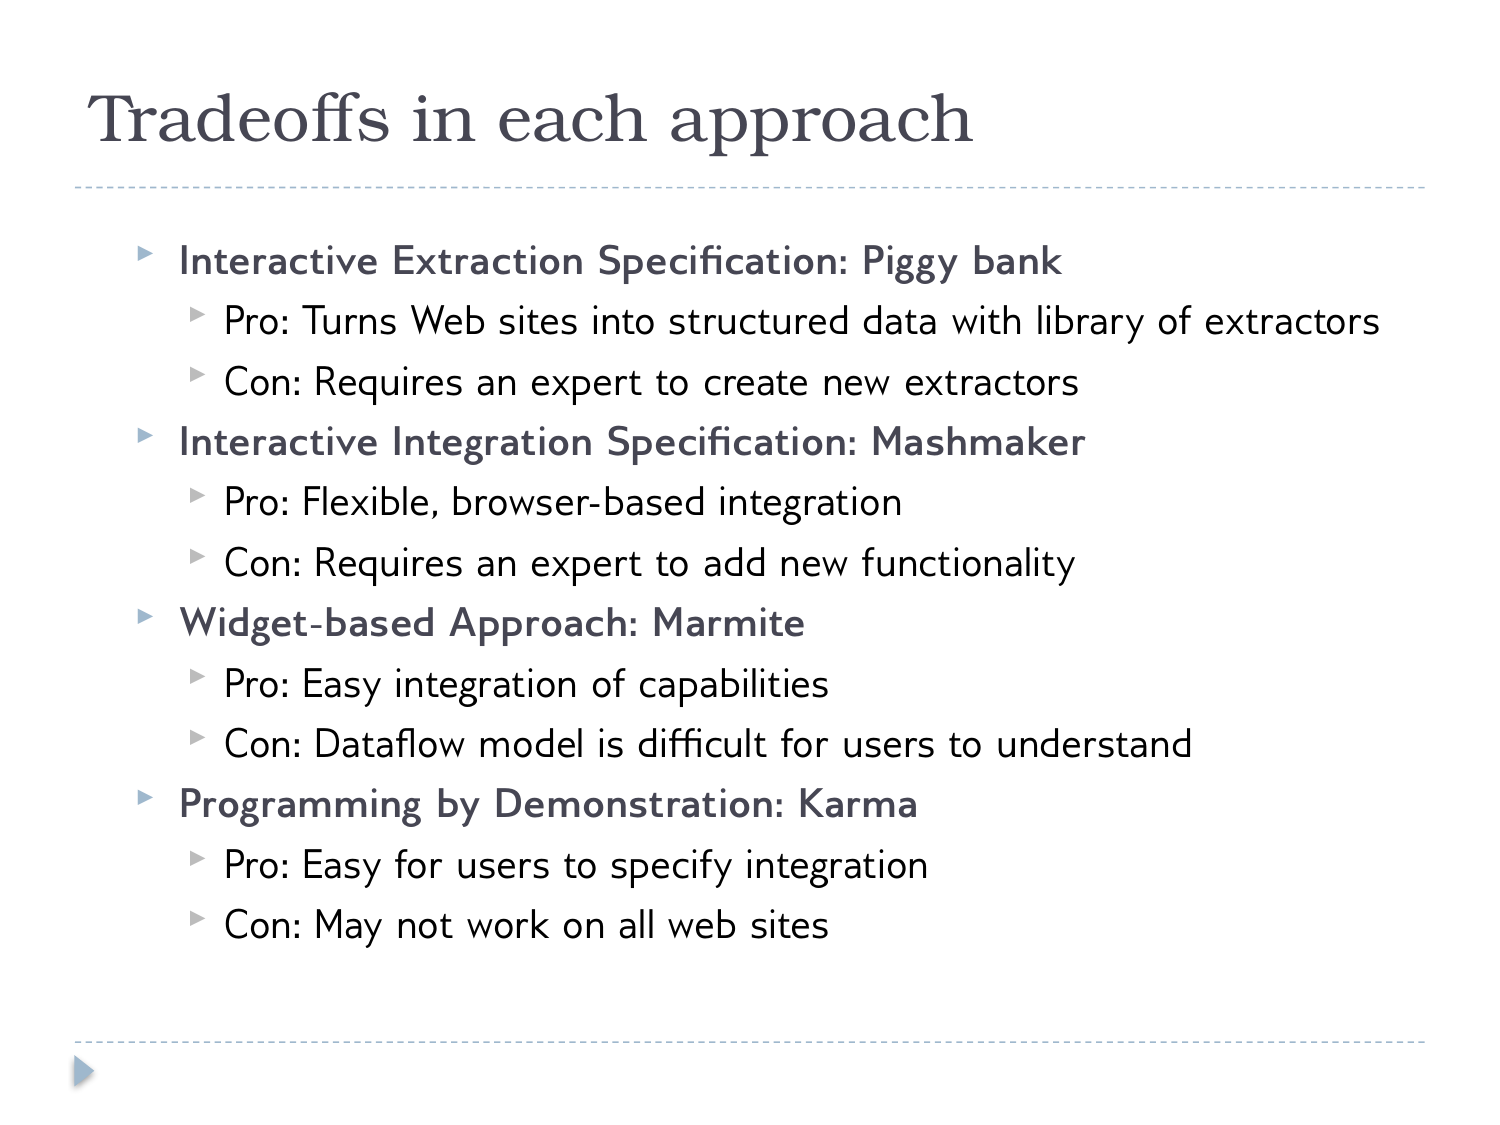

# Tradeoffs in each approach
Interactive Extraction Specification: Piggy bank
Pro: Turns Web sites into structured data with library of extractors
Con: Requires an expert to create new extractors
Interactive Integration Specification: Mashmaker
Pro: Flexible, browser-based integration
Con: Requires an expert to add new functionality
Widget-based Approach: Marmite
Pro: Easy integration of capabilities
Con: Dataflow model is difficult for users to understand
Programming by Demonstration: Karma
Pro: Easy for users to specify integration
Con: May not work on all web sites